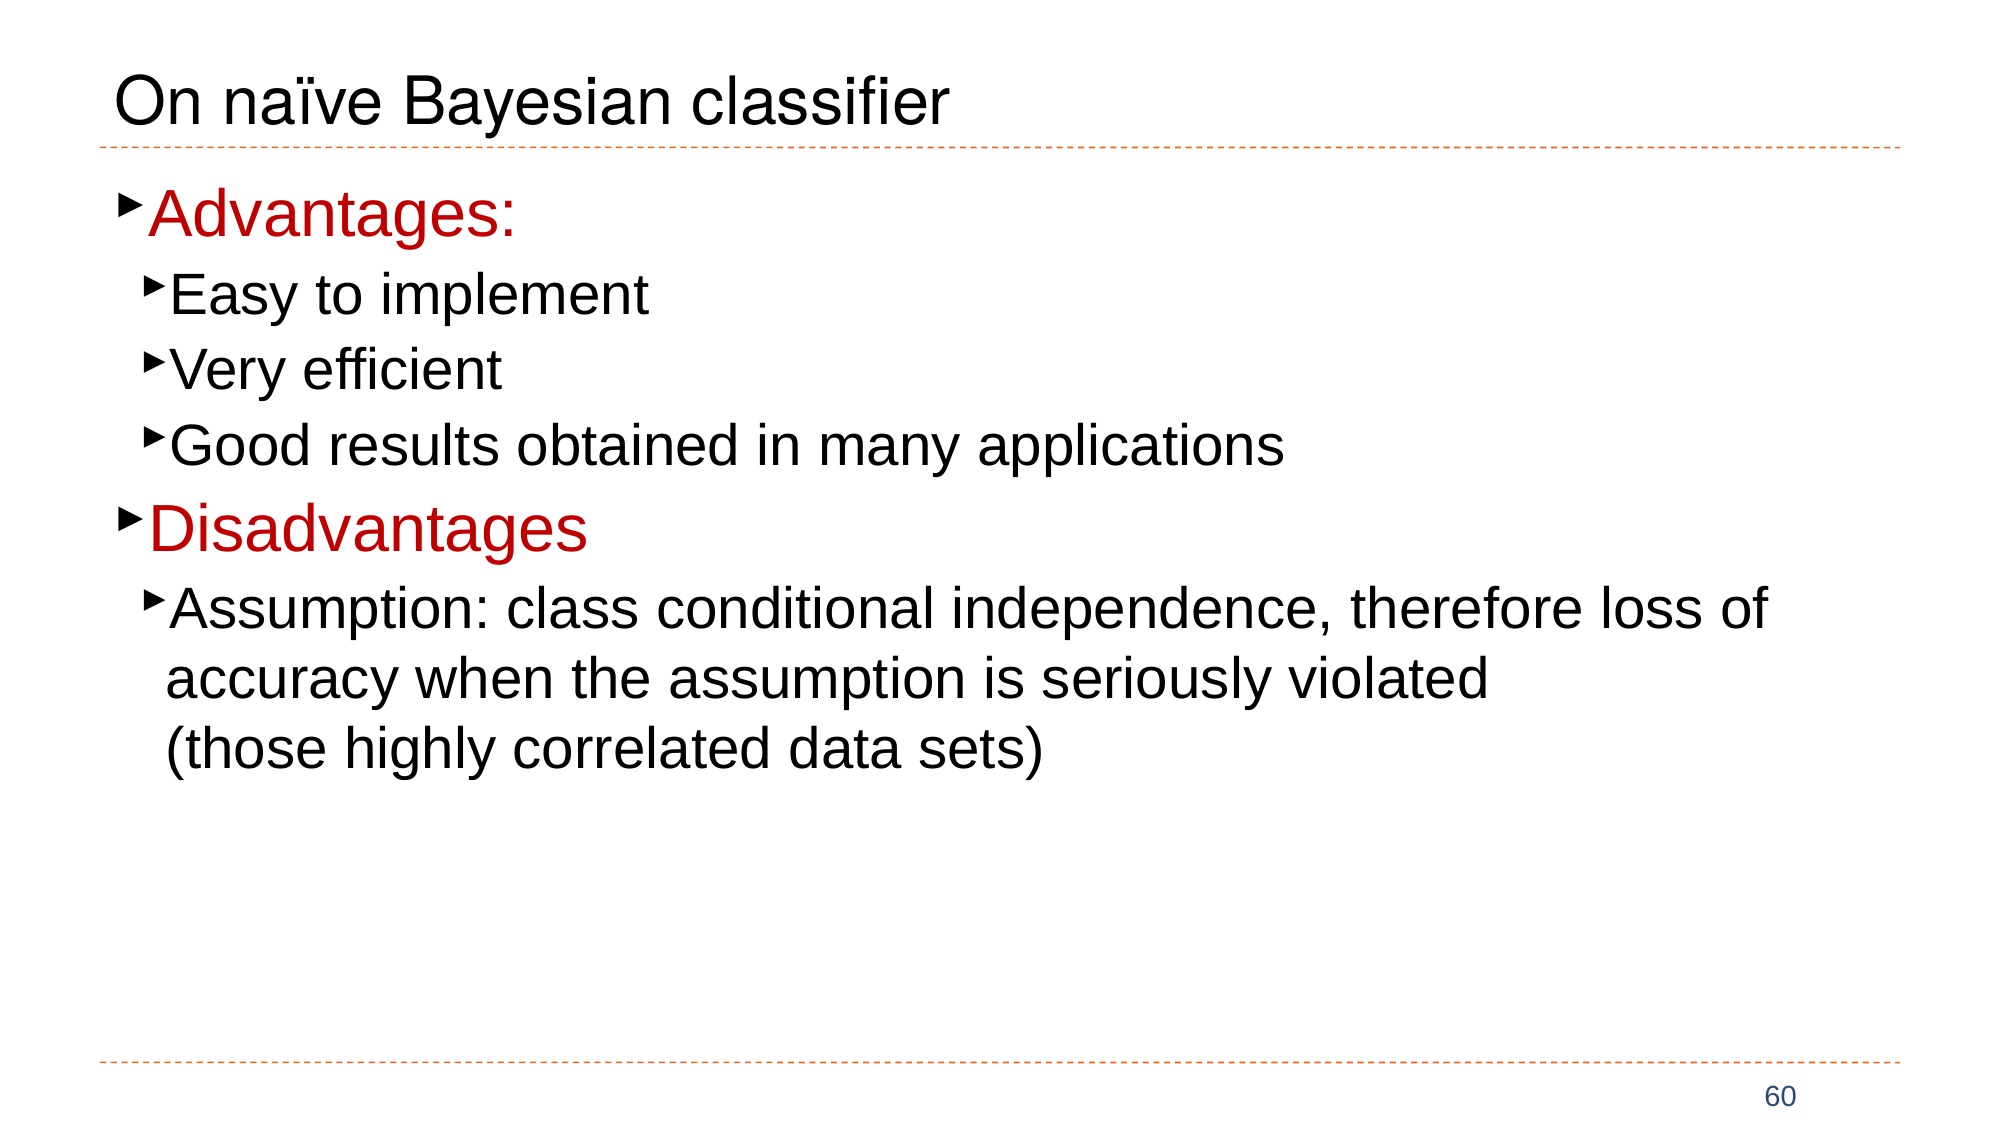

# On naïve Bayesian classifier
Advantages:
Easy to implement
Very efficient
Good results obtained in many applications
Disadvantages
Assumption: class conditional independence, therefore loss of accuracy when the assumption is seriously violated
(those highly correlated data sets)